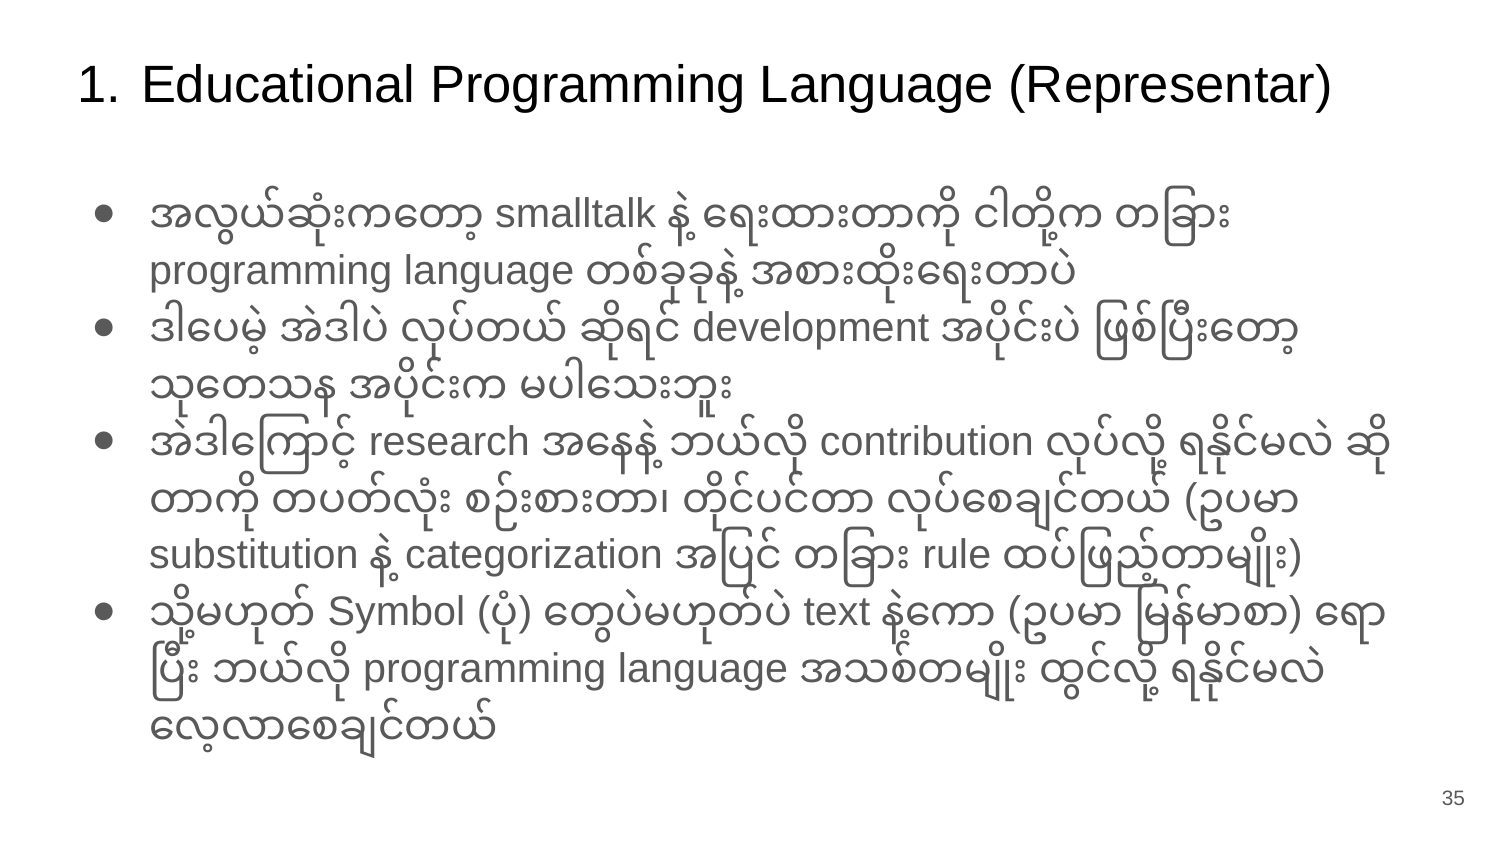

# Educational Programming Language (Representar)
အလွယ်ဆုံးကတော့ smalltalk နဲ့ ရေးထားတာကို ငါတို့က တခြား programming language တစ်ခုခုနဲ့ အစားထိုးရေးတာပဲ
ဒါပေမဲ့ အဲဒါပဲ လုပ်တယ် ဆိုရင် development အပိုင်းပဲ ဖြစ်ပြီးတော့ သုတေသန အပိုင်းက မပါသေးဘူး
အဲဒါကြောင့် research အနေနဲ့ ဘယ်လို contribution လုပ်လို့ ရနိုင်မလဲ ဆိုတာကို တပတ်လုံး စဉ်းစားတာ၊ တိုင်ပင်တာ လုပ်စေချင်တယ် (ဥပမာ substitution နဲ့ categorization အပြင် တခြား rule ထပ်ဖြည့်တာမျိုး)
သို့မဟုတ် Symbol (ပုံ) တွေပဲမဟုတ်ပဲ text နဲ့ကော (ဥပမာ မြန်မာစာ) ရောပြီး ဘယ်လို programming language အသစ်တမျိုး ထွင်လို့ ရနိုင်မလဲ လေ့လာစေချင်တယ်
35